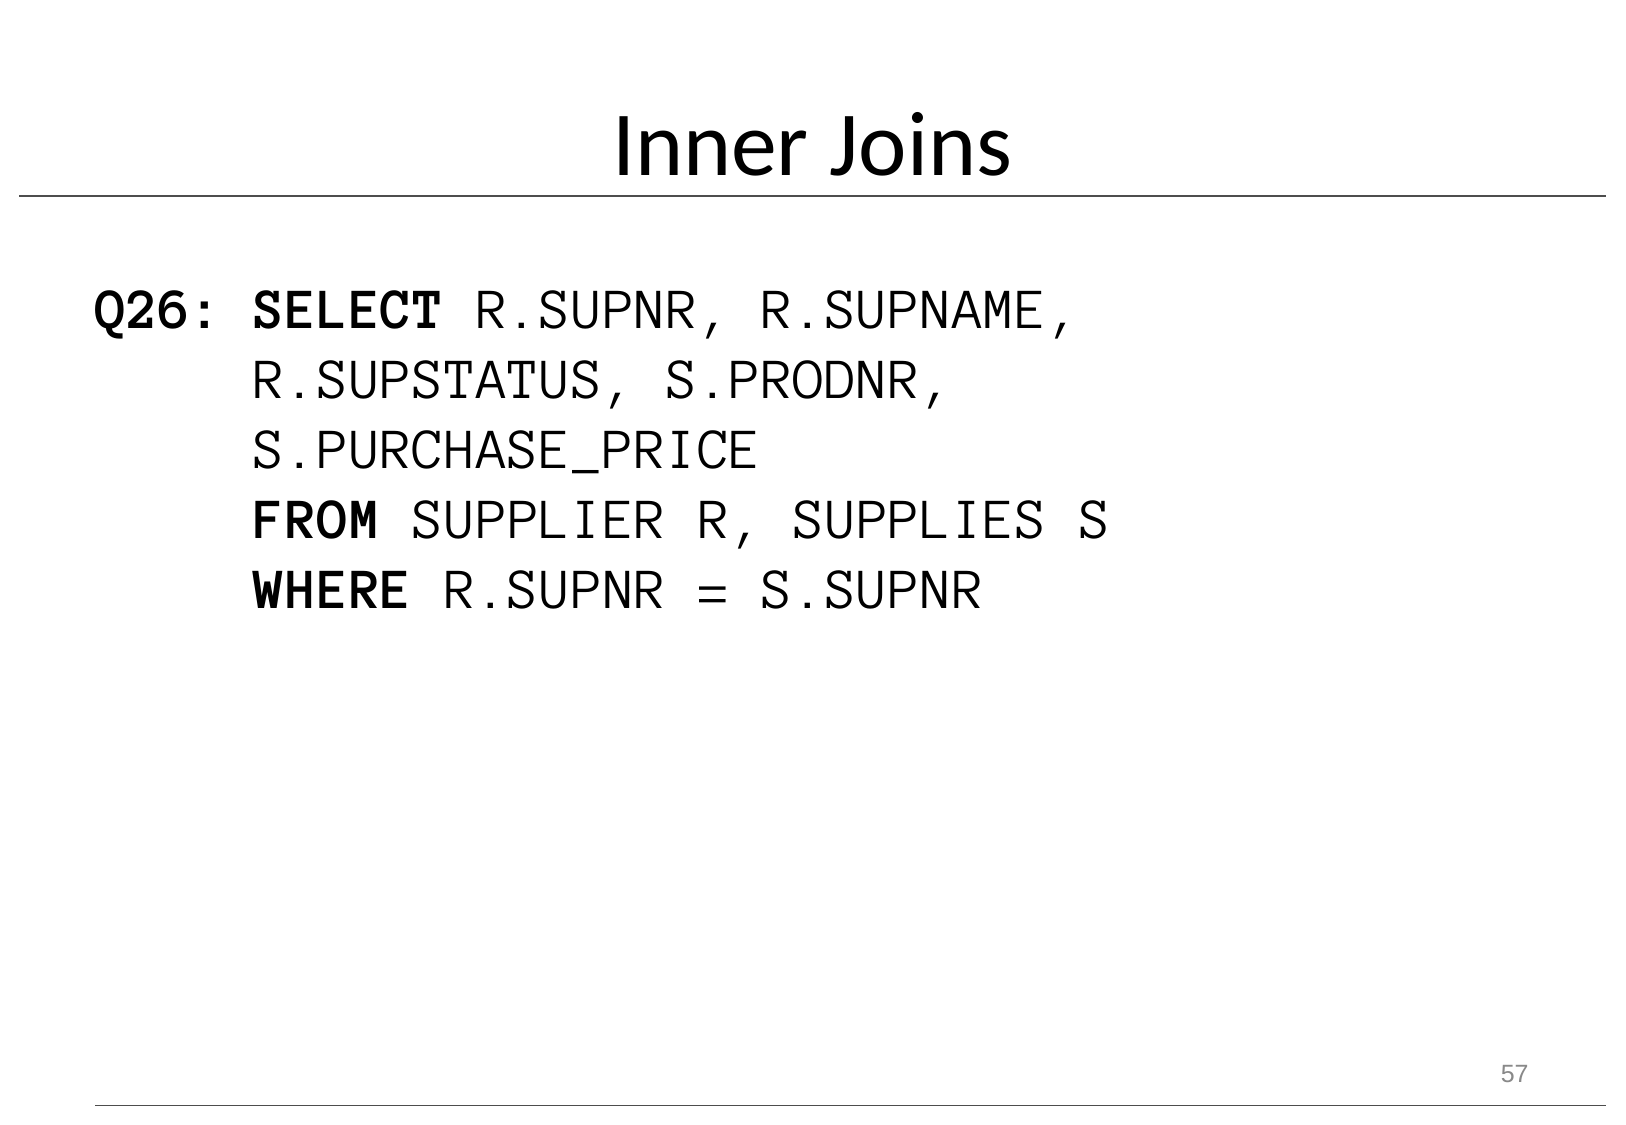

# Inner Joins
Q26: SELECT R.SUPNR, R.SUPNAME,
     R.SUPSTATUS, S.PRODNR,
     S.PURCHASE_PRICE
     FROM SUPPLIER R, SUPPLIES S
     WHERE R.SUPNR = S.SUPNR

57